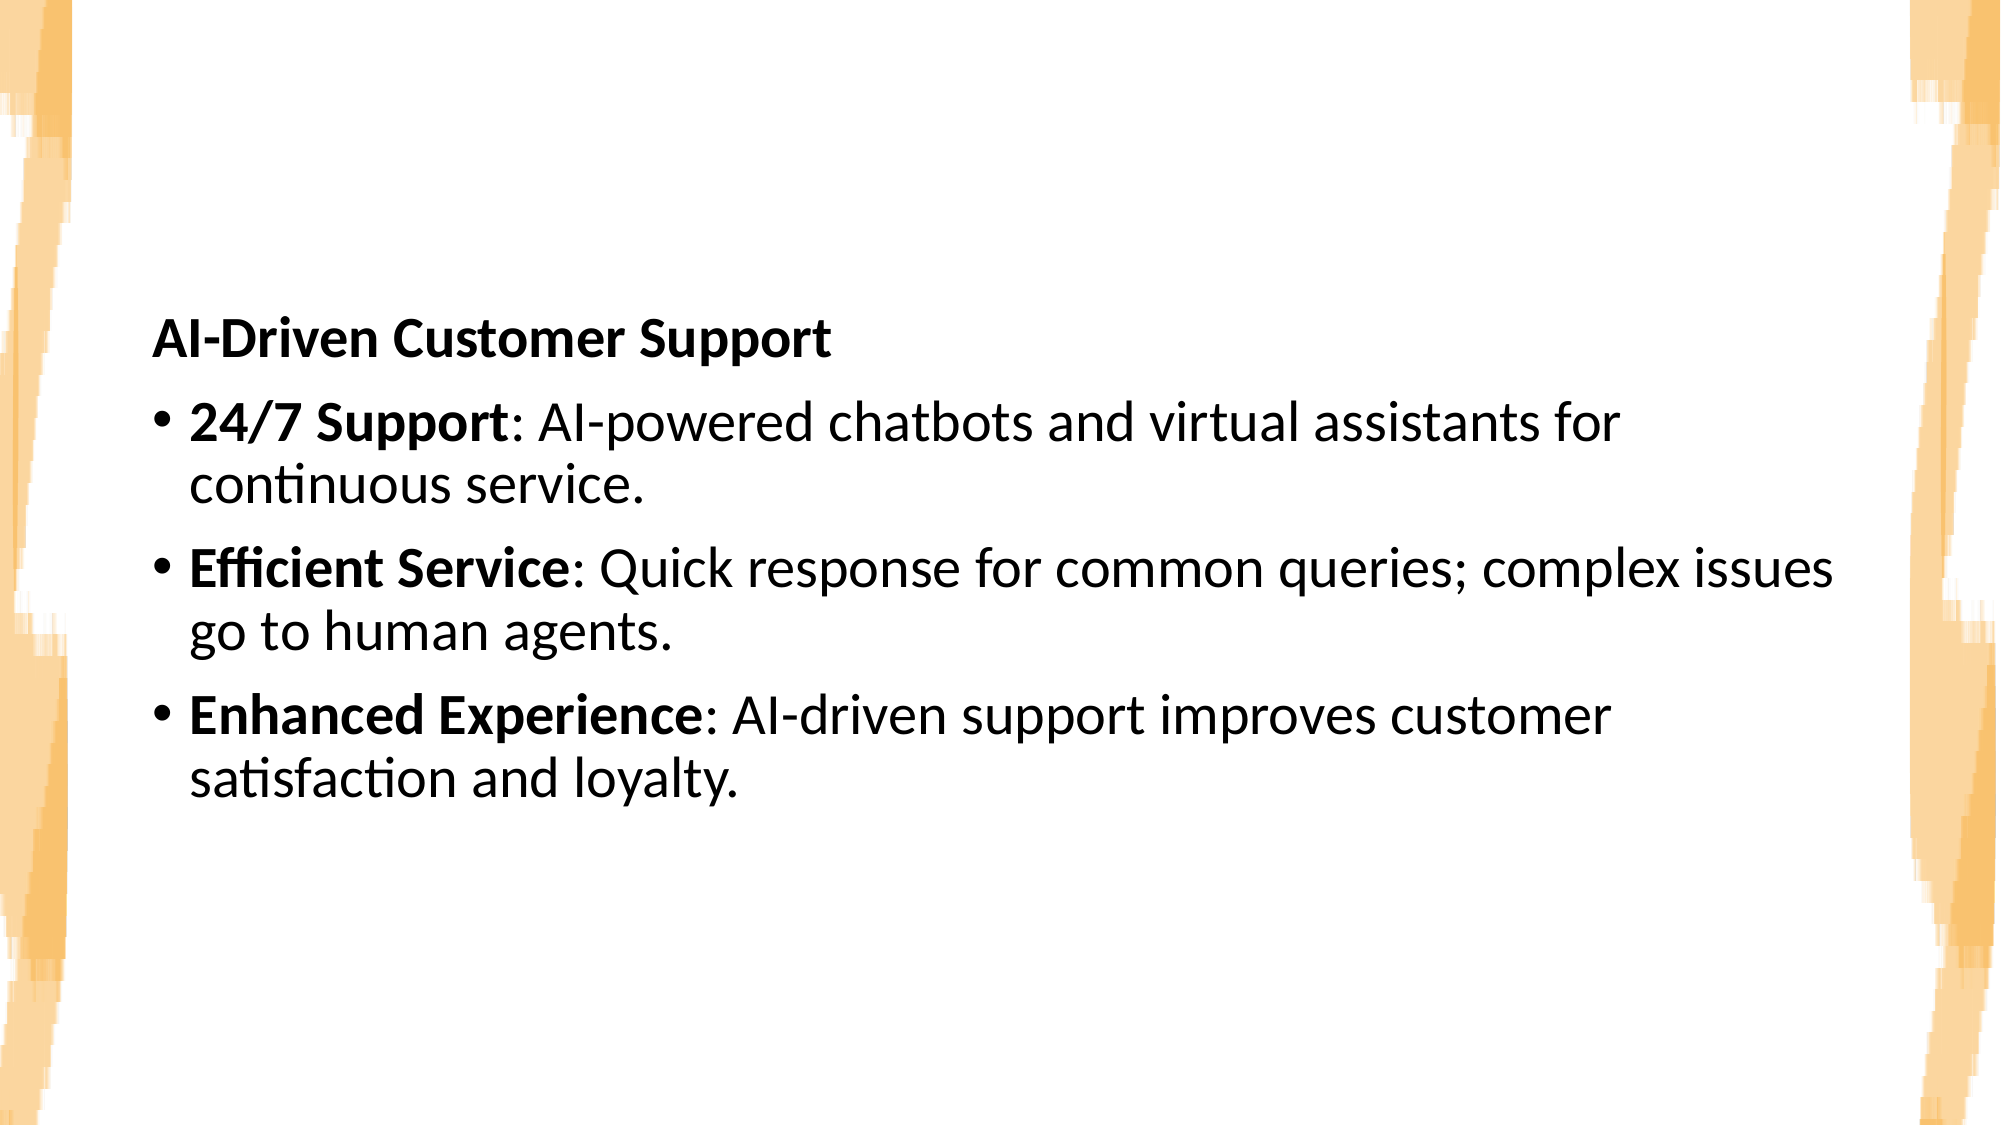

#
AI-Driven Customer Support
24/7 Support: AI-powered chatbots and virtual assistants for continuous service.
Efficient Service: Quick response for common queries; complex issues go to human agents.
Enhanced Experience: AI-driven support improves customer satisfaction and loyalty.